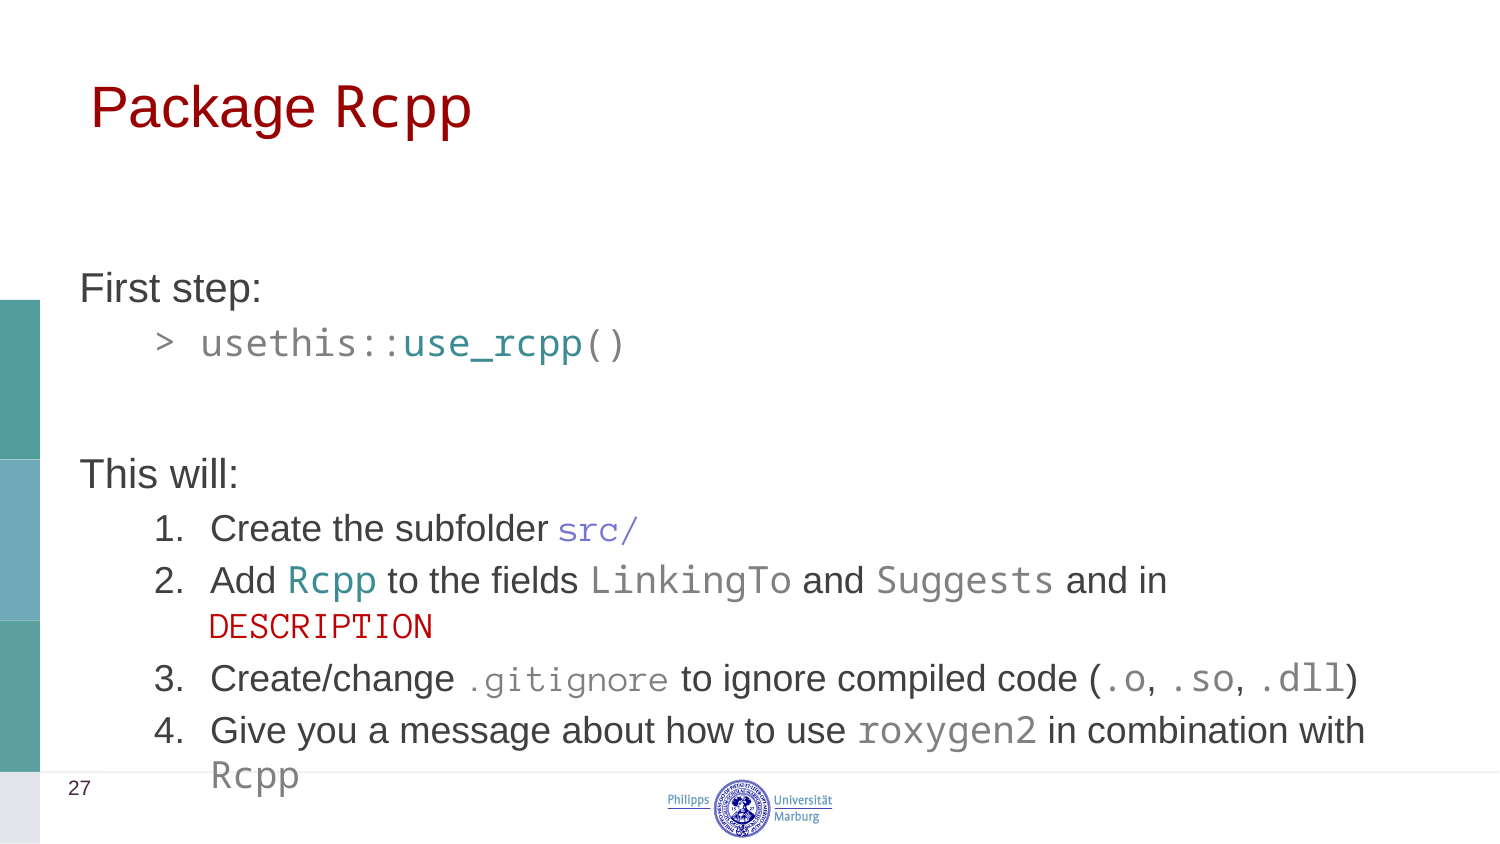

# Package Rcpp
First step:
usethis::use_rcpp()

This will:
Create the subfolder src/
Add Rcpp to the fields LinkingTo and Suggests and in DESCRIPTION
Create/change .gitignore to ignore compiled code (.o, .so, .dll)
Give you a message about how to use roxygen2 in combination with Rcpp
27